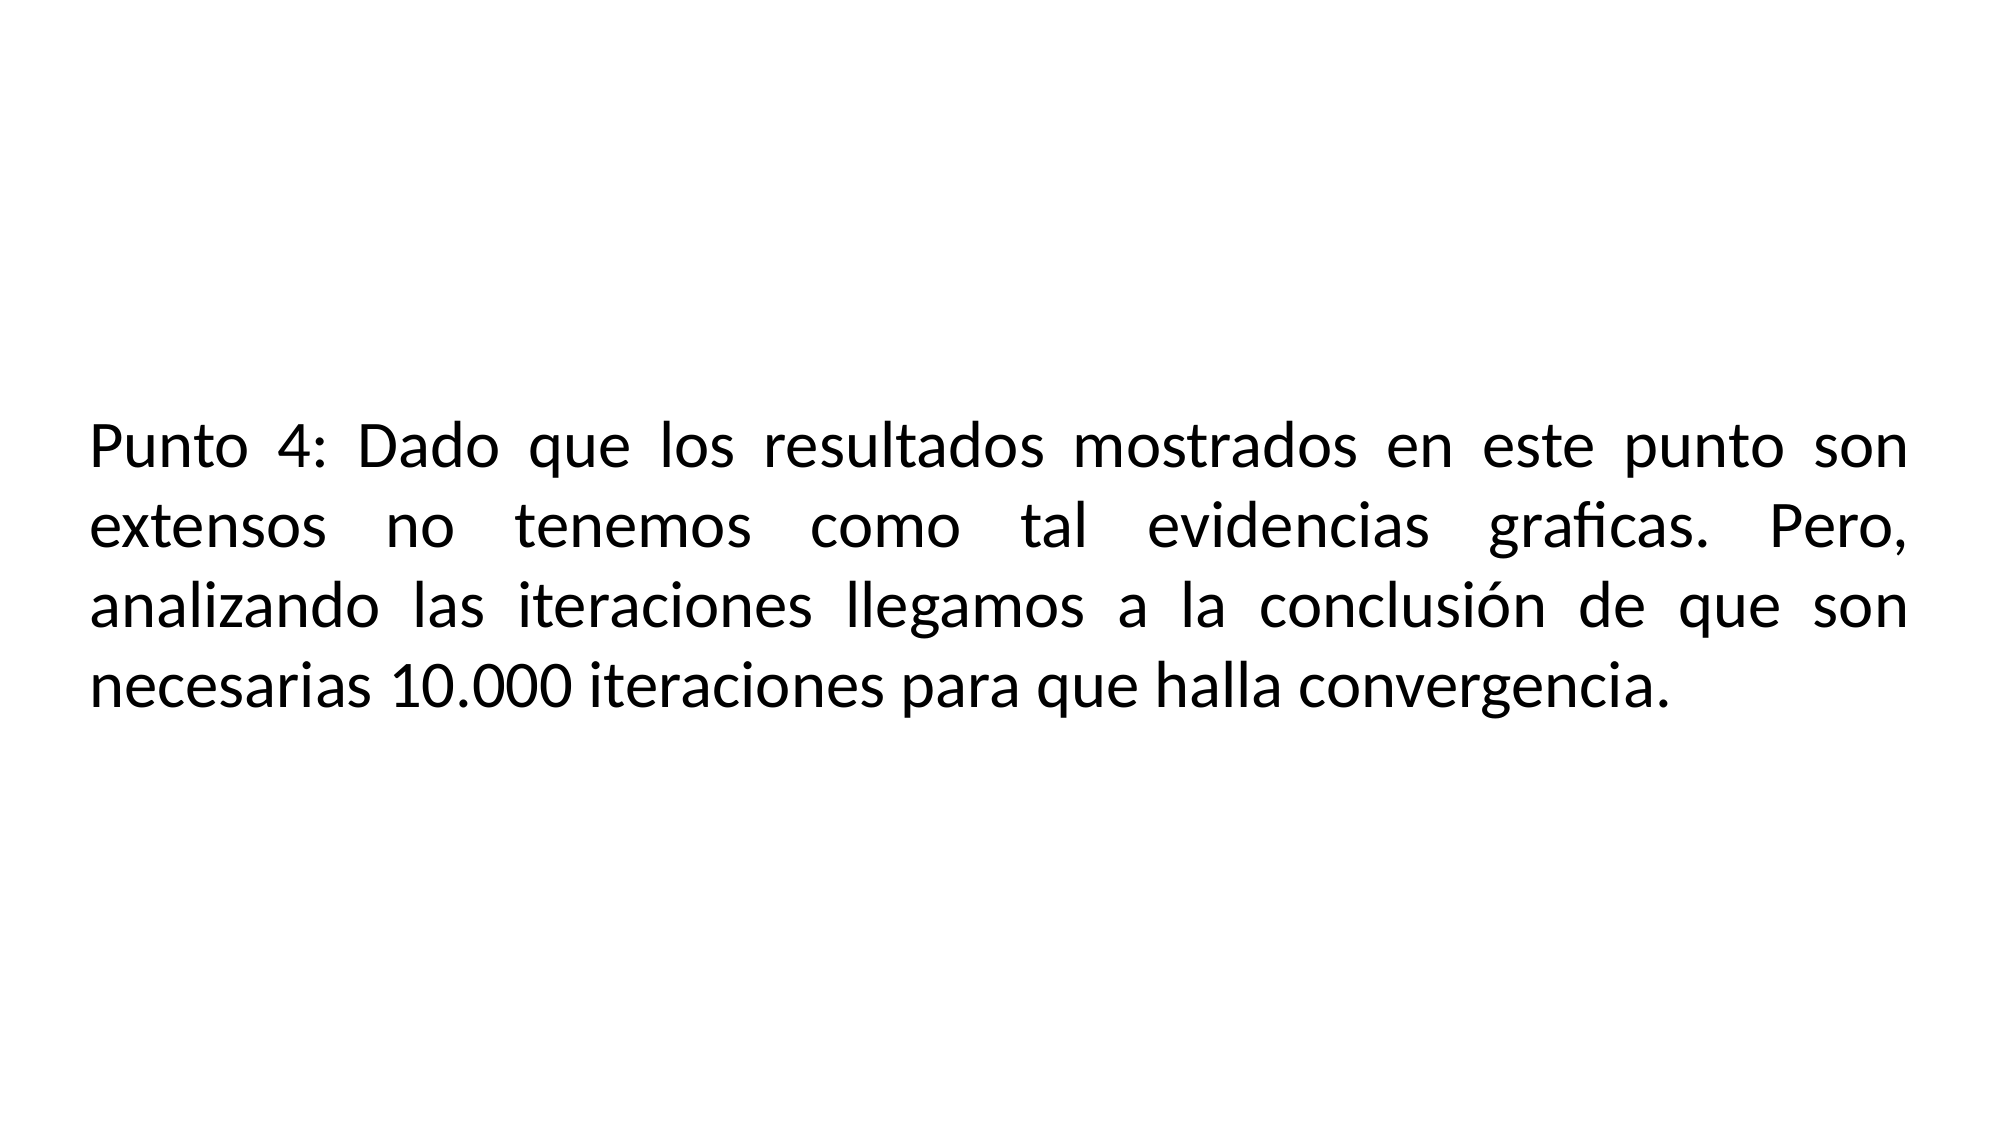

Punto 4: Dado que los resultados mostrados en este punto son extensos no tenemos como tal evidencias graficas. Pero, analizando las iteraciones llegamos a la conclusión de que son necesarias 10.000 iteraciones para que halla convergencia.